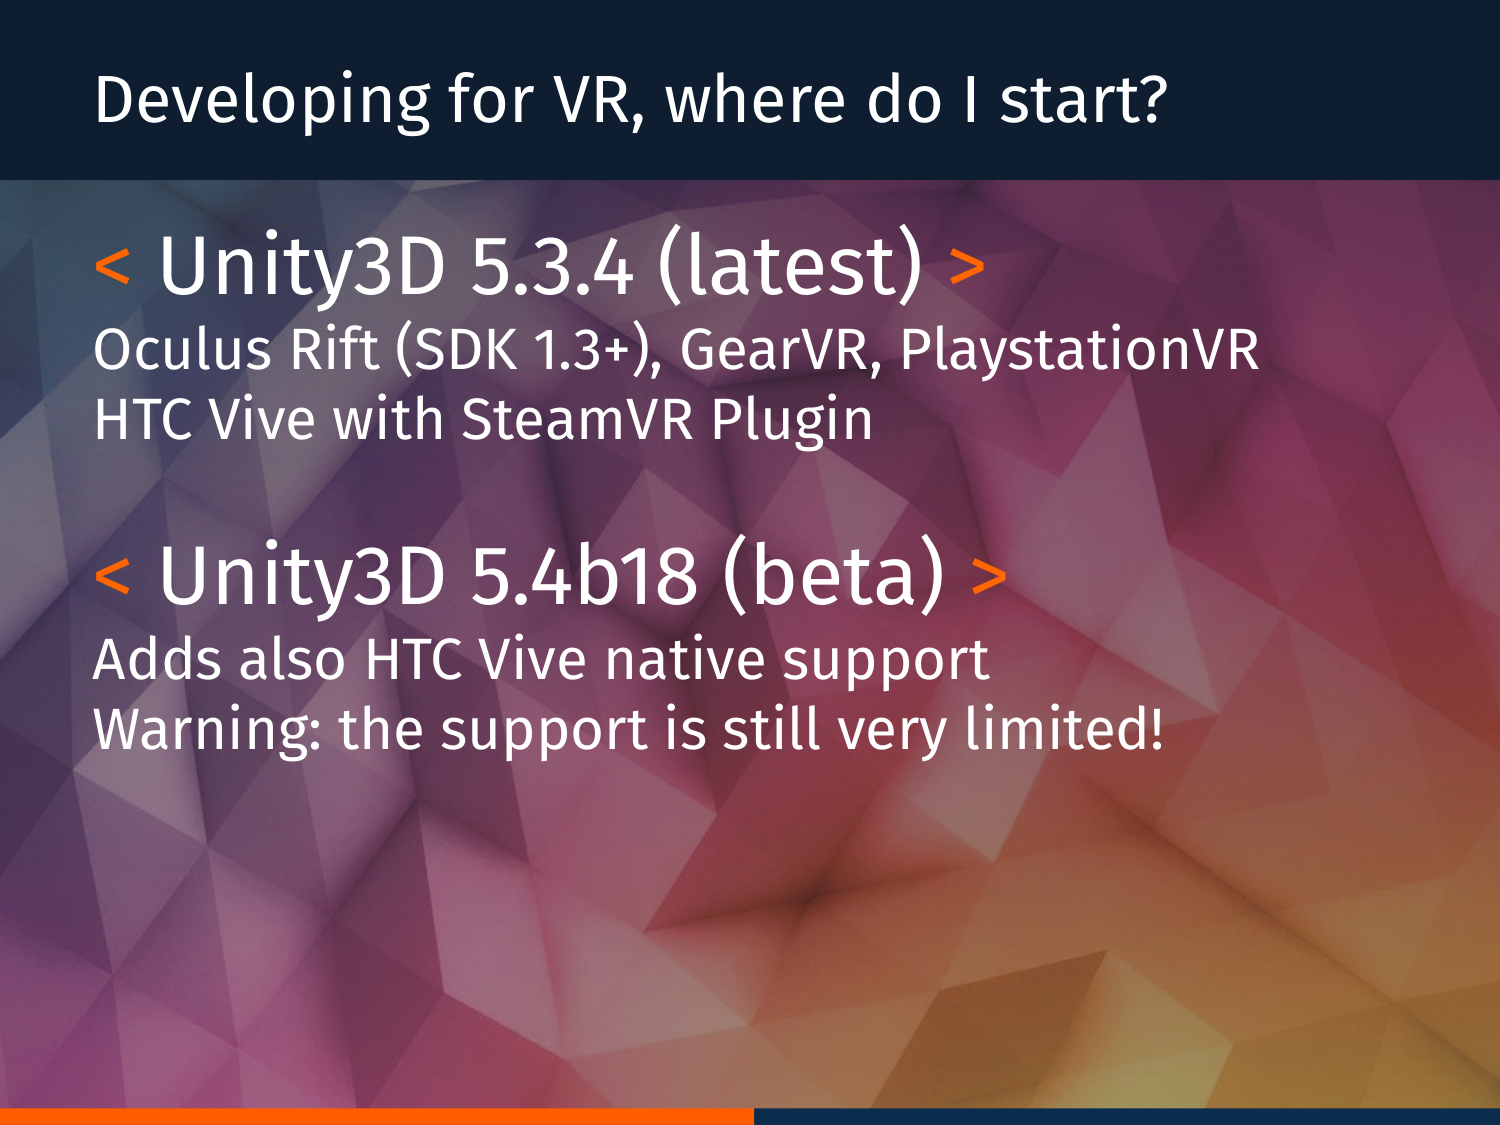

Developing for VR, where do I start?
< Unity3D 5.3.4 (latest) >
Oculus Rift (SDK 1.3+), GearVR, PlaystationVR
HTC Vive with SteamVR Plugin

< Unity3D 5.4b18 (beta) >
Adds also HTC Vive native support
Warning: the support is still very limited!